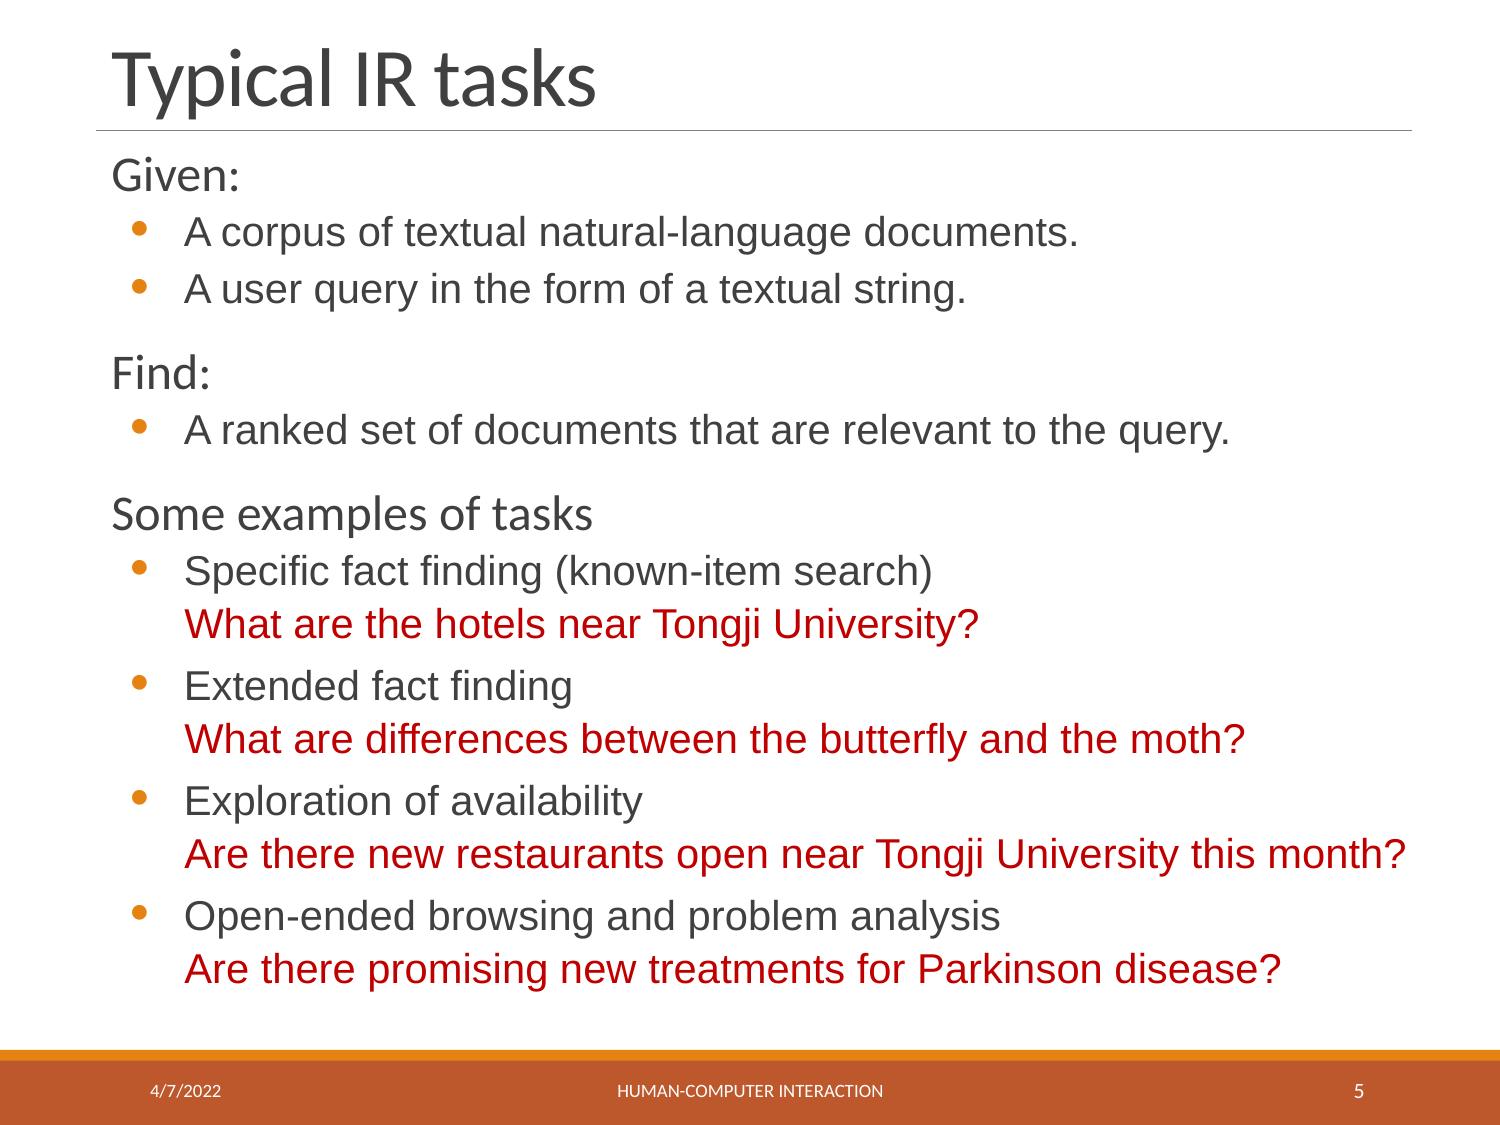

# Typical IR tasks
Given:
A corpus of textual natural-language documents.
A user query in the form of a textual string.
Find:
A ranked set of documents that are relevant to the query.
Some examples of tasks
Specific fact finding (known-item search)
What are the hotels near Tongji University?
Extended fact finding
What are differences between the butterfly and the moth?
Exploration of availability
Are there new restaurants open near Tongji University this month?
Open-ended browsing and problem analysis
Are there promising new treatments for Parkinson disease?

4/7/2022
Human-computer interaction
5